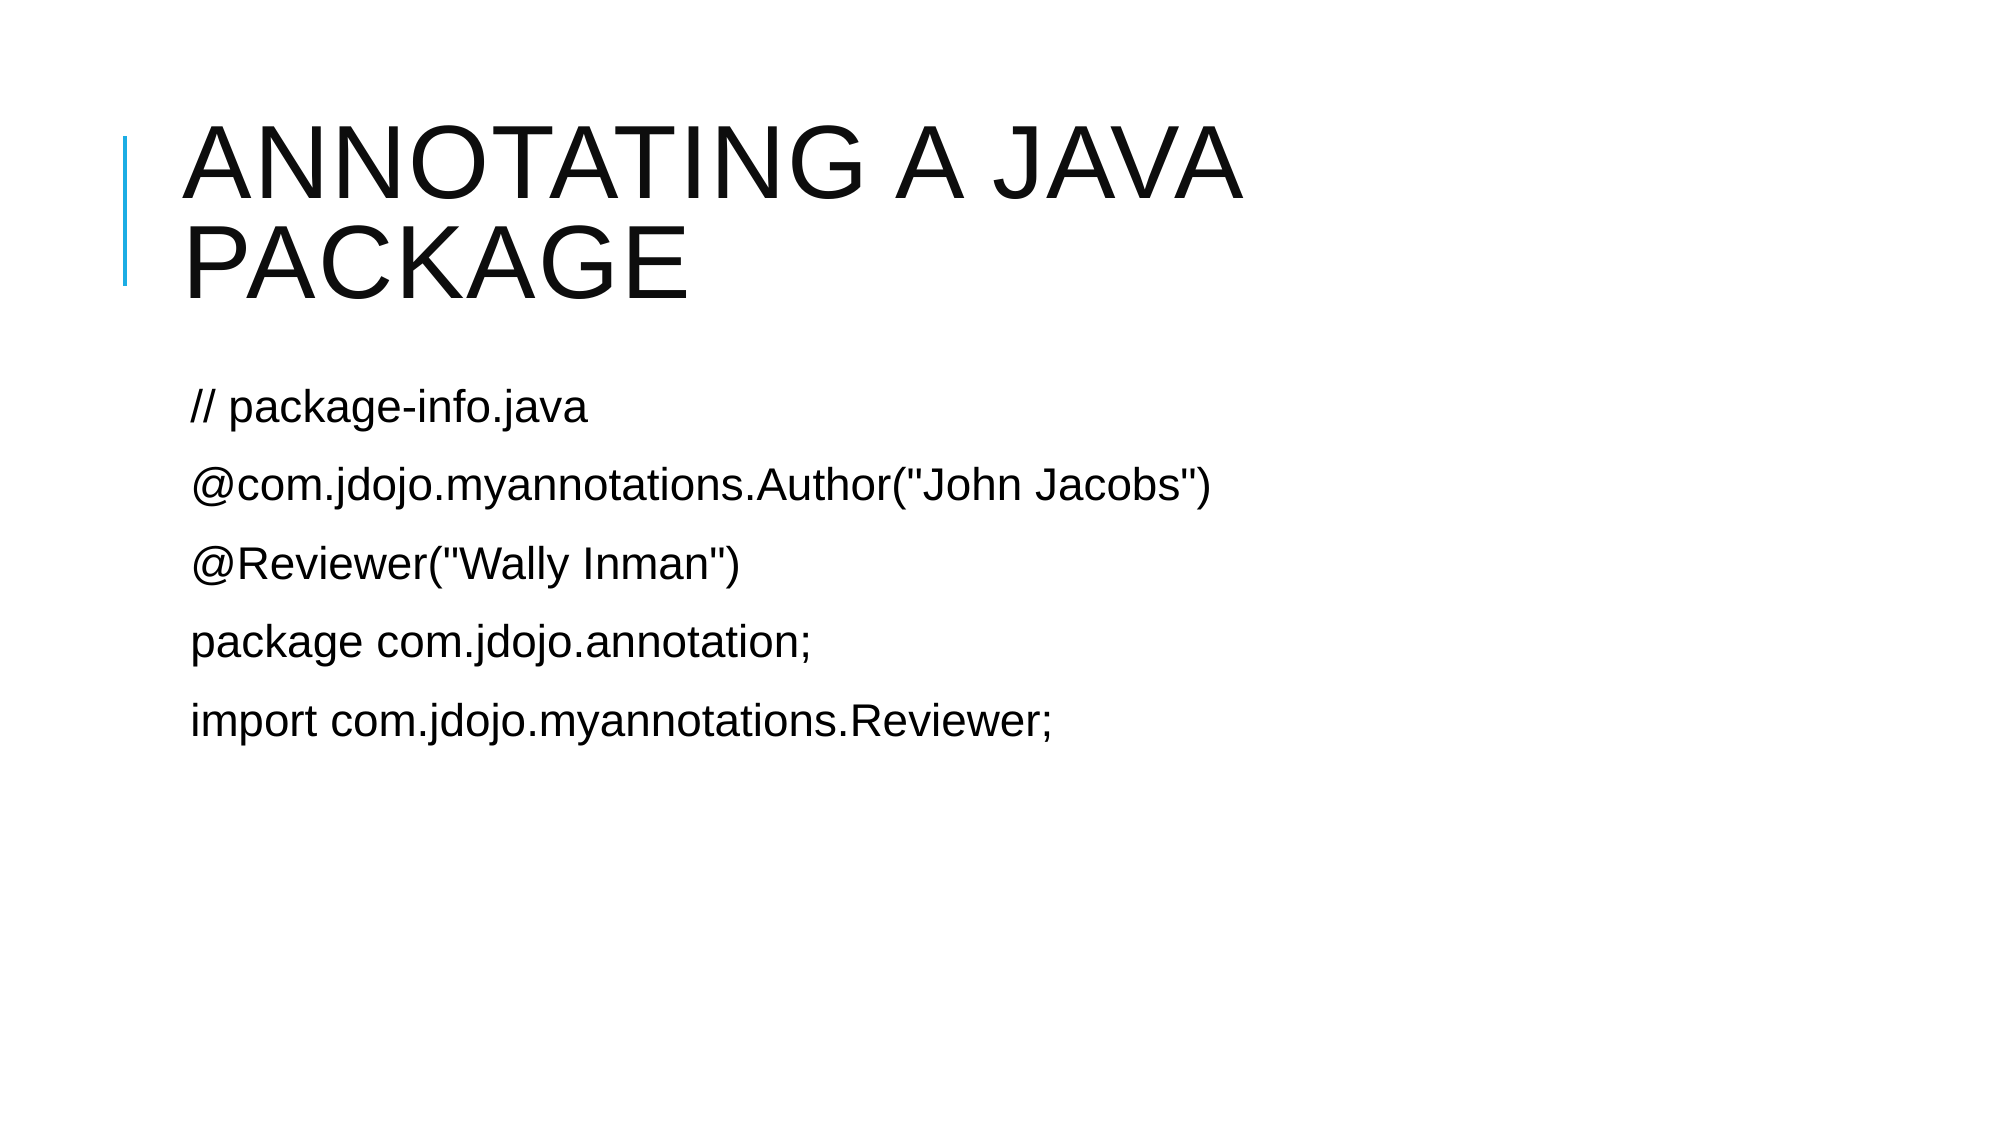

# Annotating a Java Package
// package-info.java
@com.jdojo.myannotations.Author("John Jacobs")
@Reviewer("Wally Inman")
package com.jdojo.annotation;
import com.jdojo.myannotations.Reviewer;